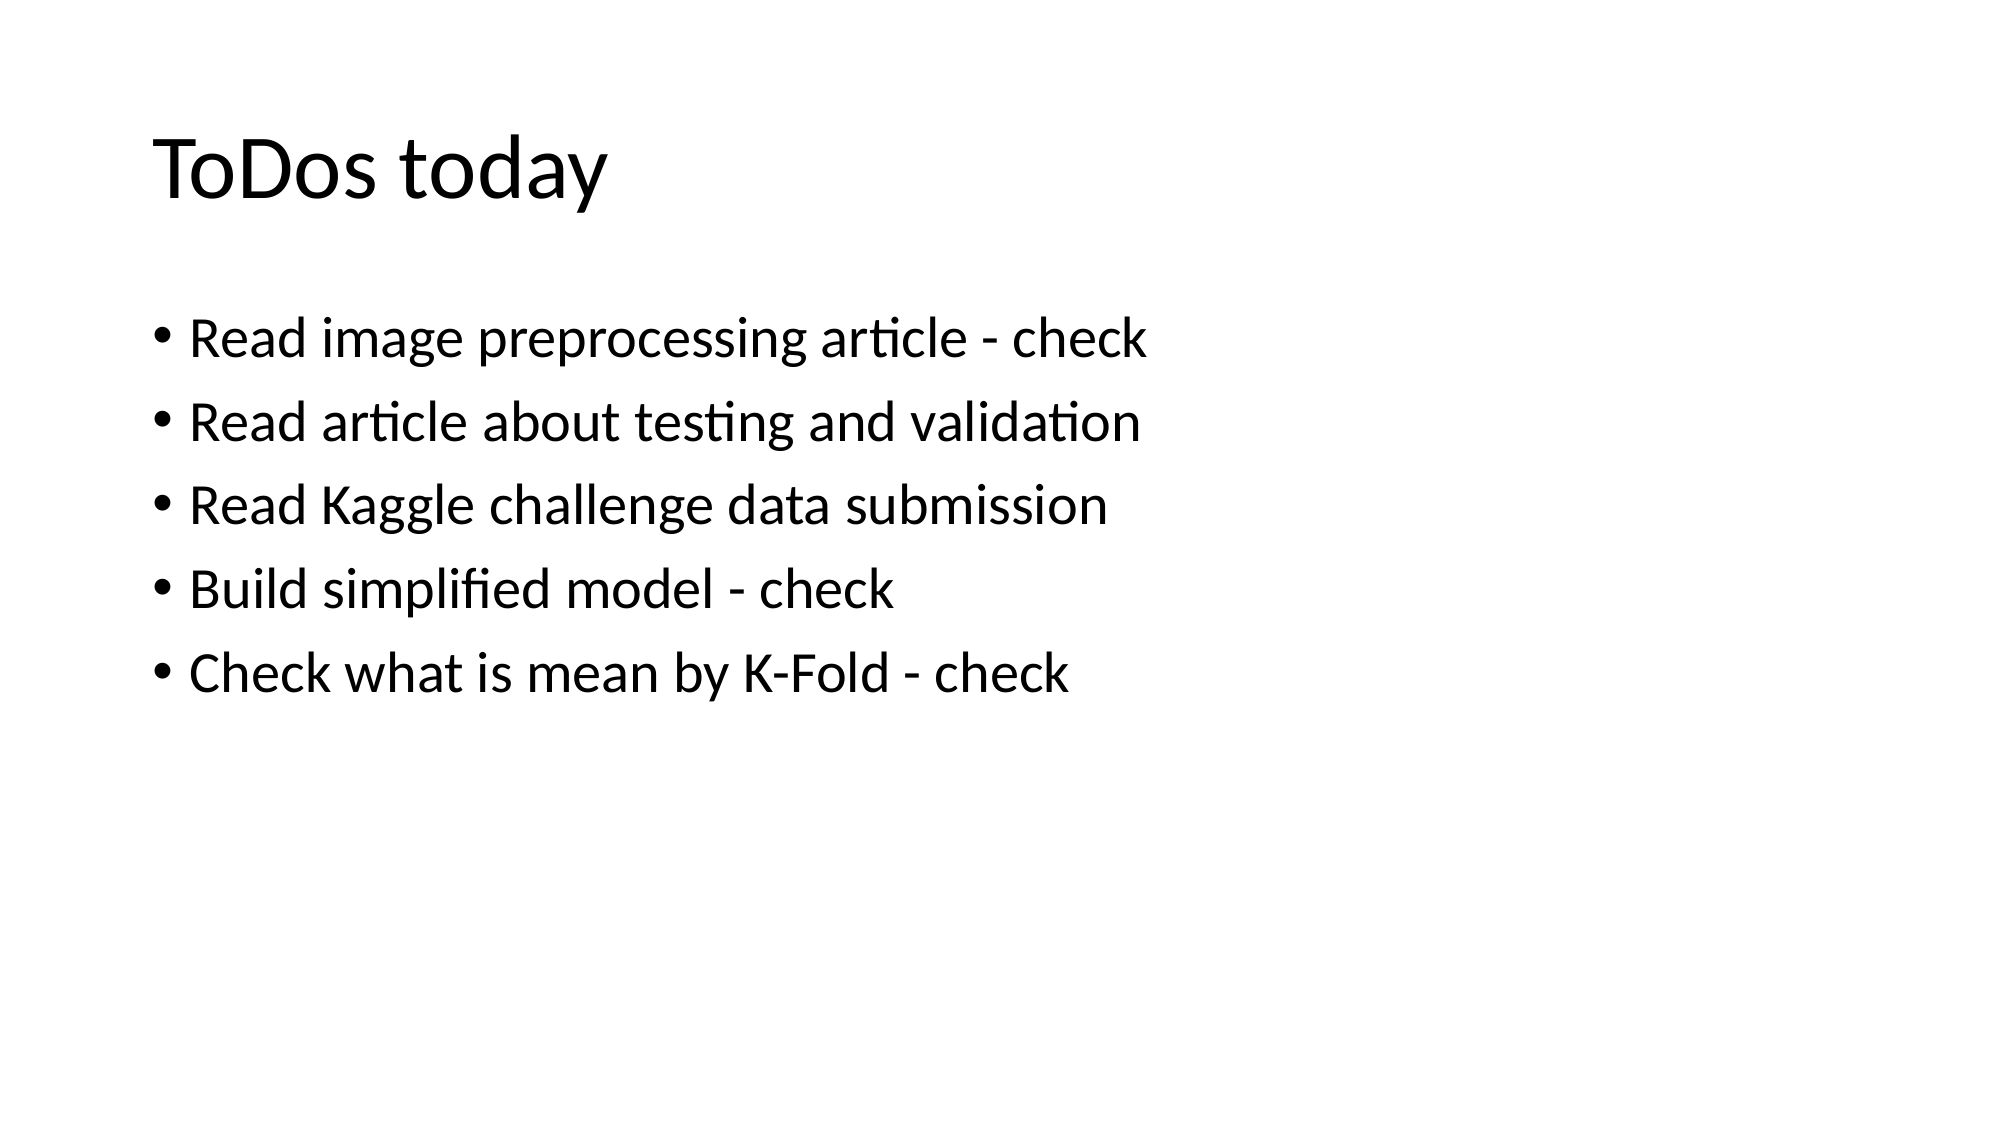

# ToDos today
Read image preprocessing article - check
Read article about testing and validation
Read Kaggle challenge data submission
Build simplified model - check
Check what is mean by K-Fold - check